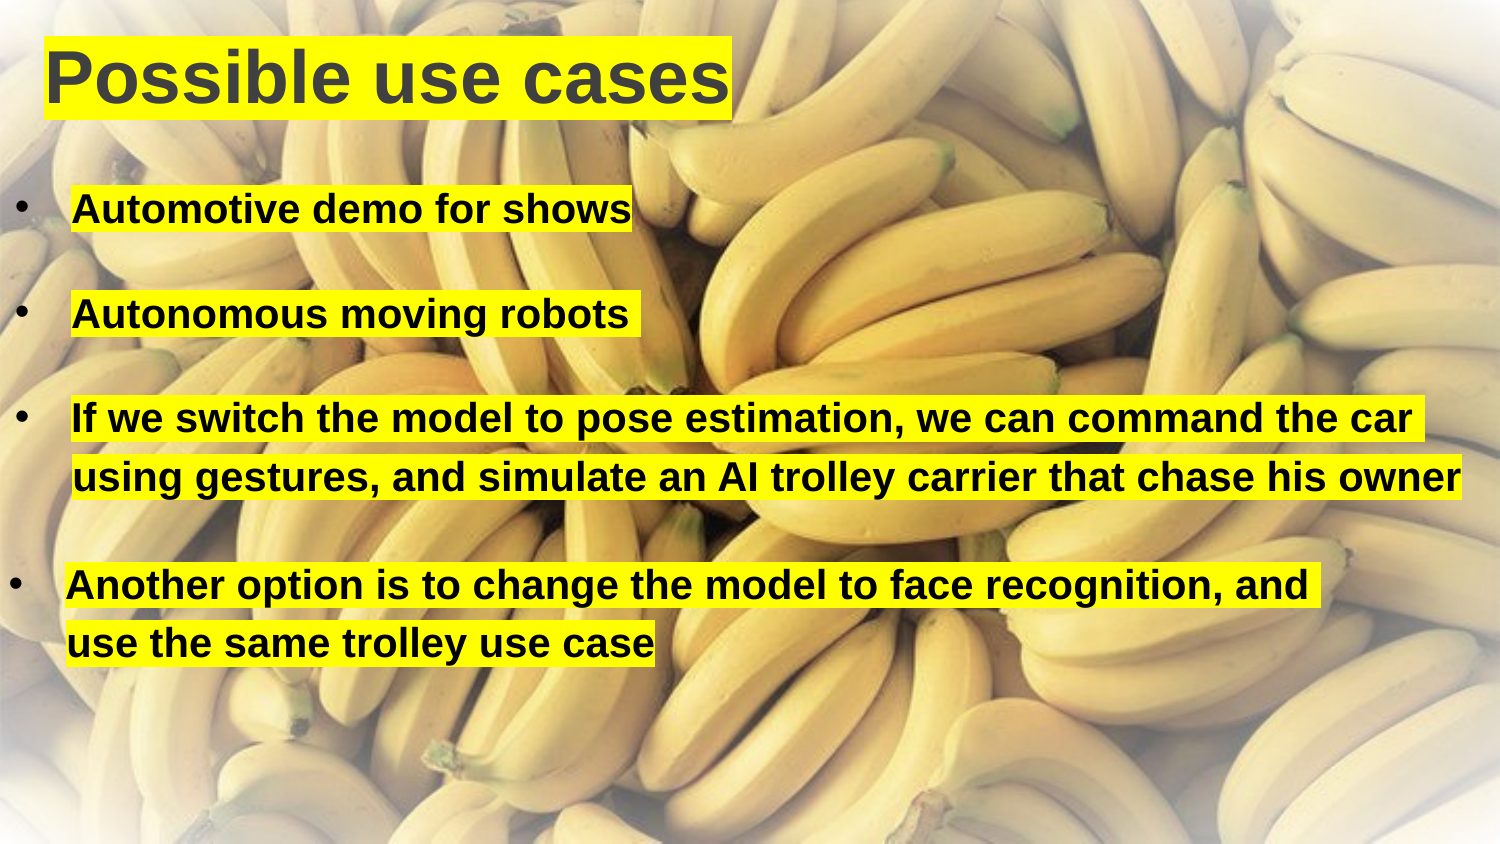

# Possible use cases

Autonomous moving robots

If we switch the model to pose estimation, we can command the car
     using gestures, and simulate an AI trolley carrier that chase his owner

Automotive demo for shows

Another option is to change the model to face recognition, and
     use the same trolley use case